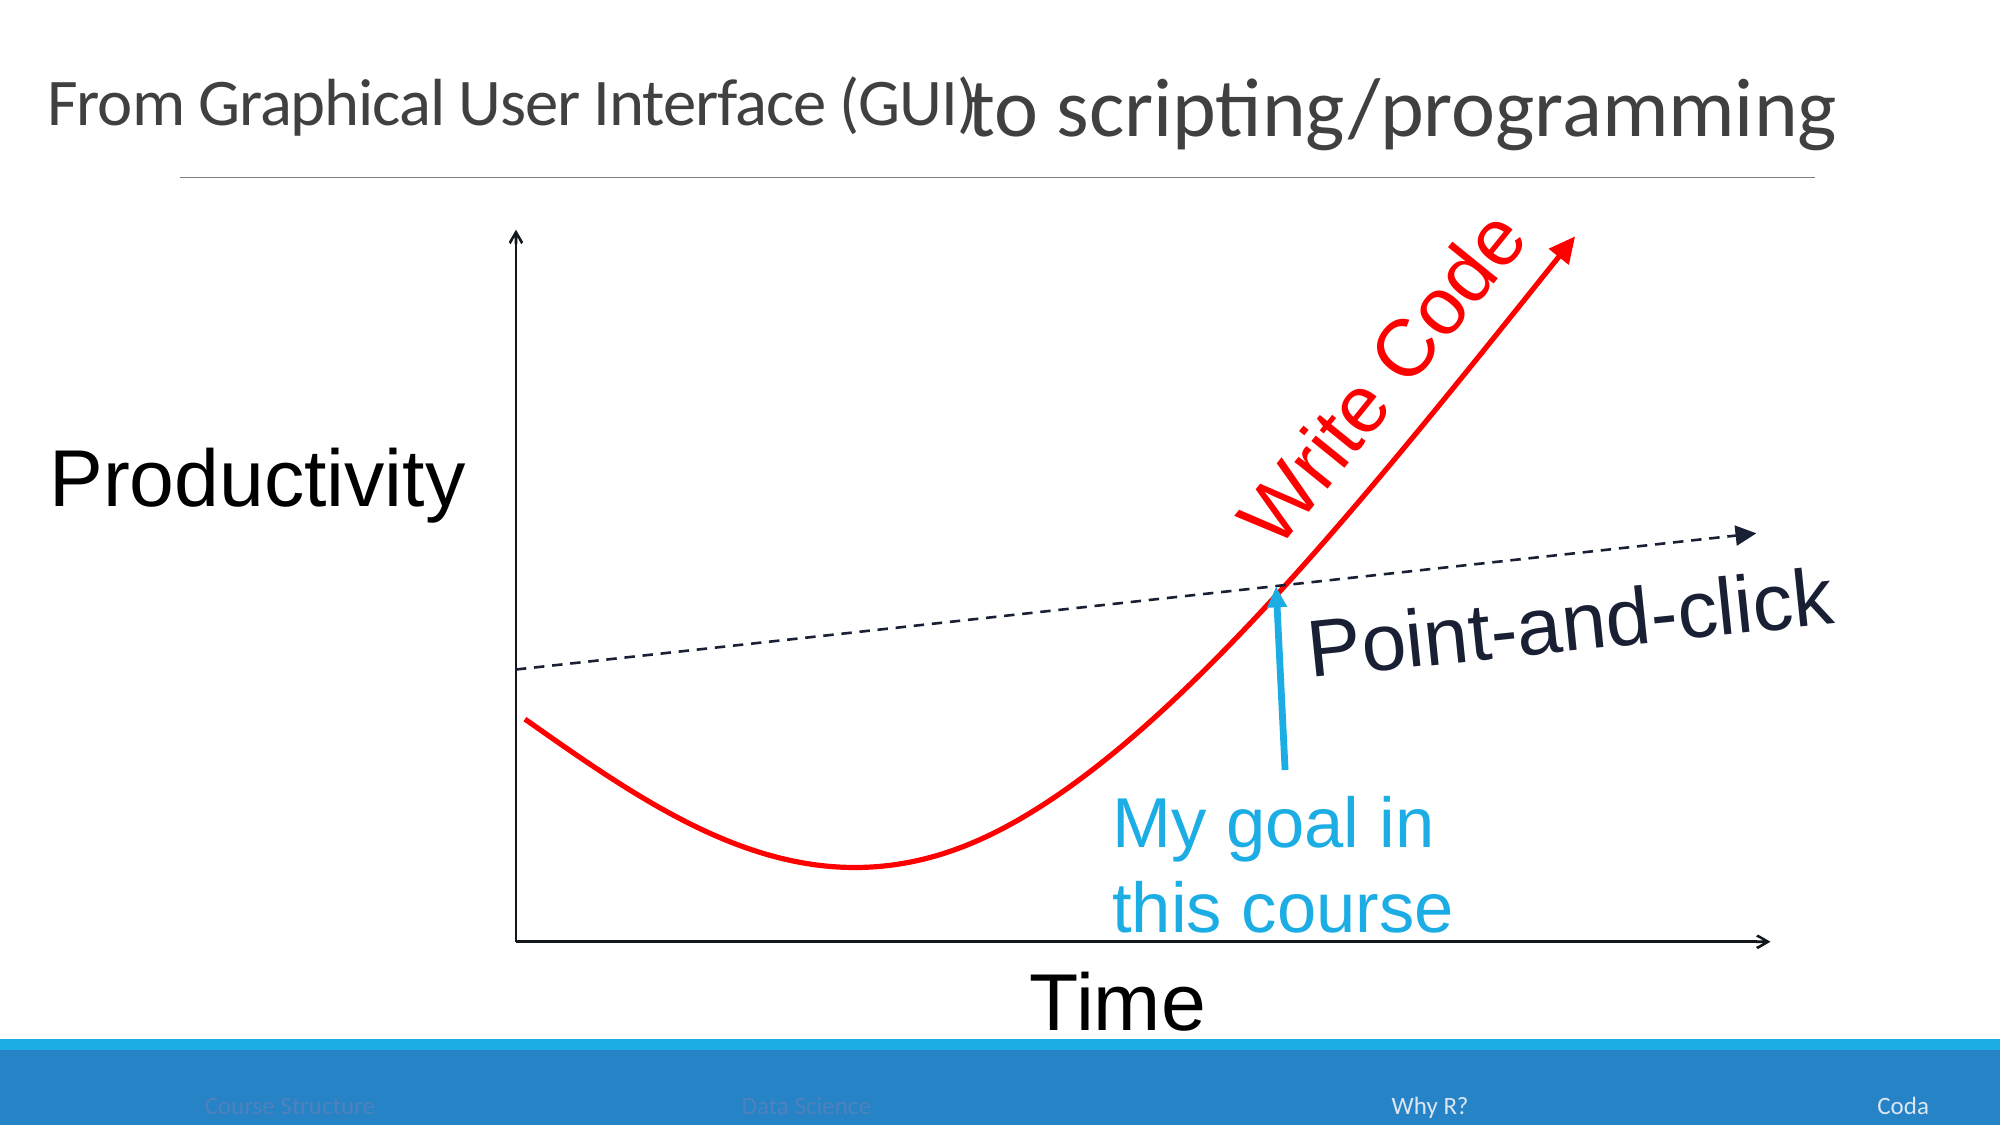

# From Graphical User Interface (GUI)
to scripting/programming
Write Code

Productivity
Point-and-click
My goal in
this course
Time
Course Structure
Data Science
Why R?

Coda